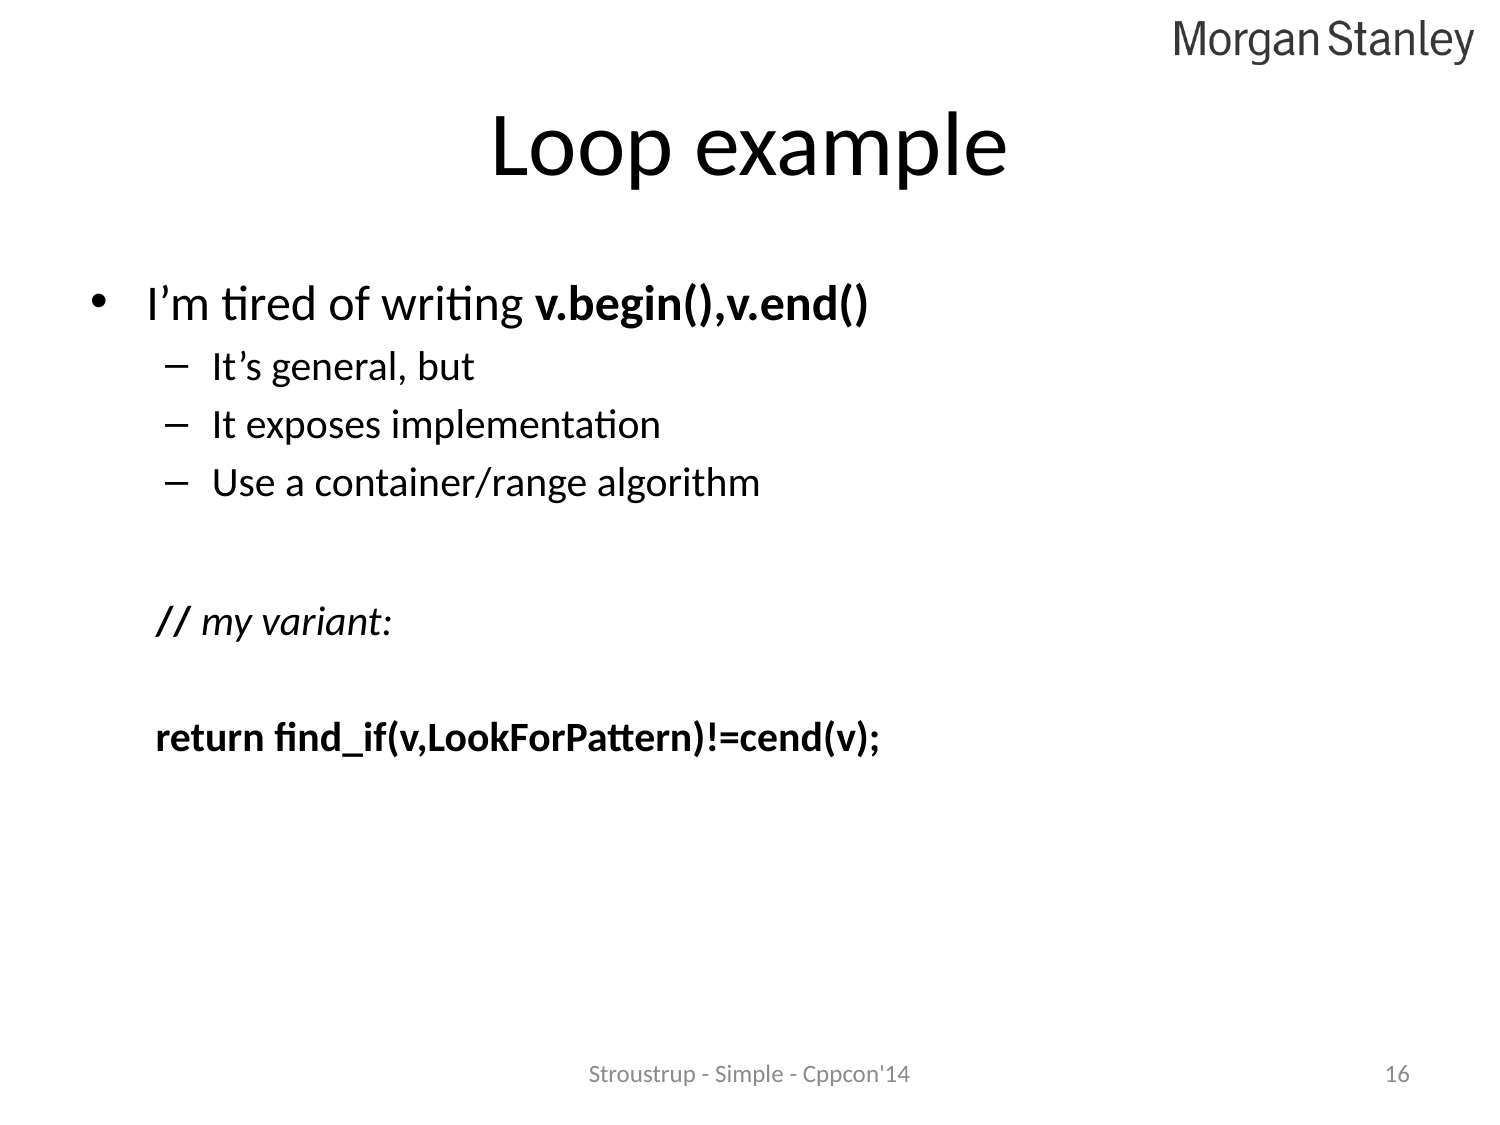

# Loop example
I’m tired of writing v.begin(),v.end()
It’s general, but
It exposes implementation
Use a container/range algorithm

// my variant:

return find_if(v,LookForPattern)!=cend(v);
Stroustrup - Simple - Cppcon'14
16